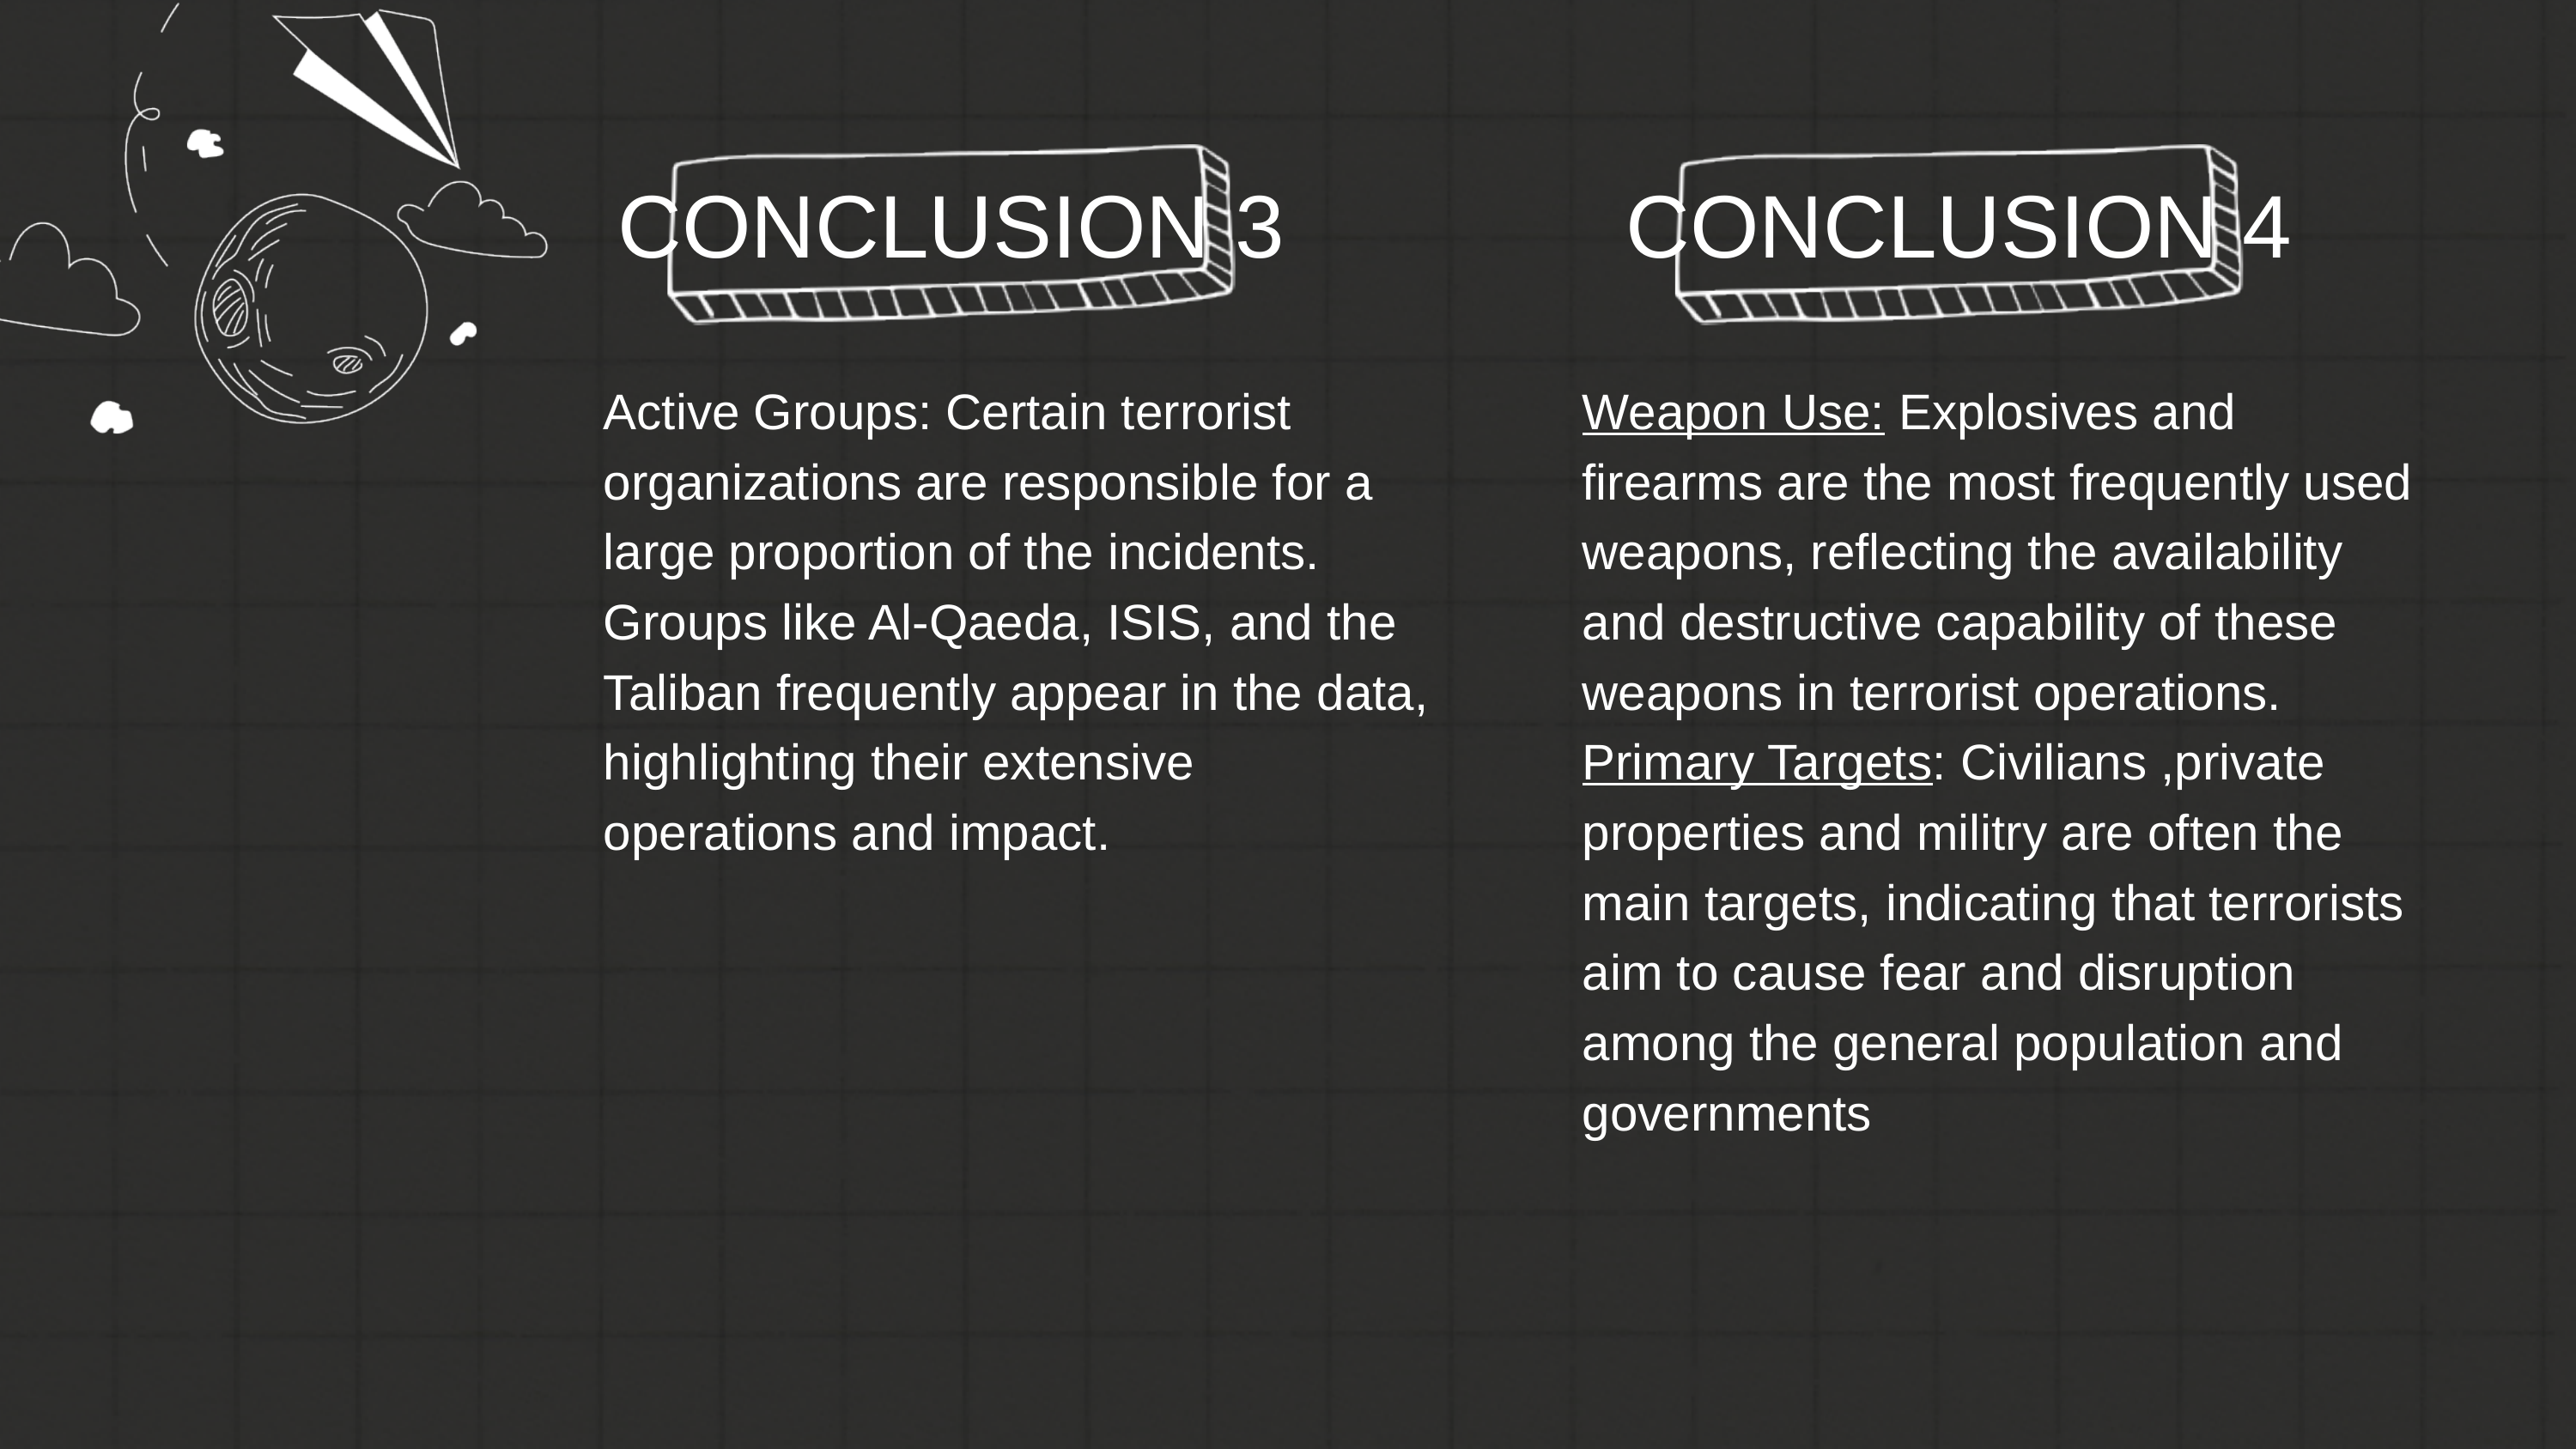

CONCLUSION 3
Active Groups: Certain terrorist organizations are responsible for a large proportion of the incidents. Groups like Al-Qaeda, ISIS, and the Taliban frequently appear in the data, highlighting their extensive operations and impact.

CONCLUSION 4
Weapon Use: Explosives and firearms are the most frequently used weapons, reflecting the availability and destructive capability of these weapons in terrorist operations.
Primary Targets: Civilians ,private properties and militry are often the main targets, indicating that terrorists aim to cause fear and disruption among the general population and governments